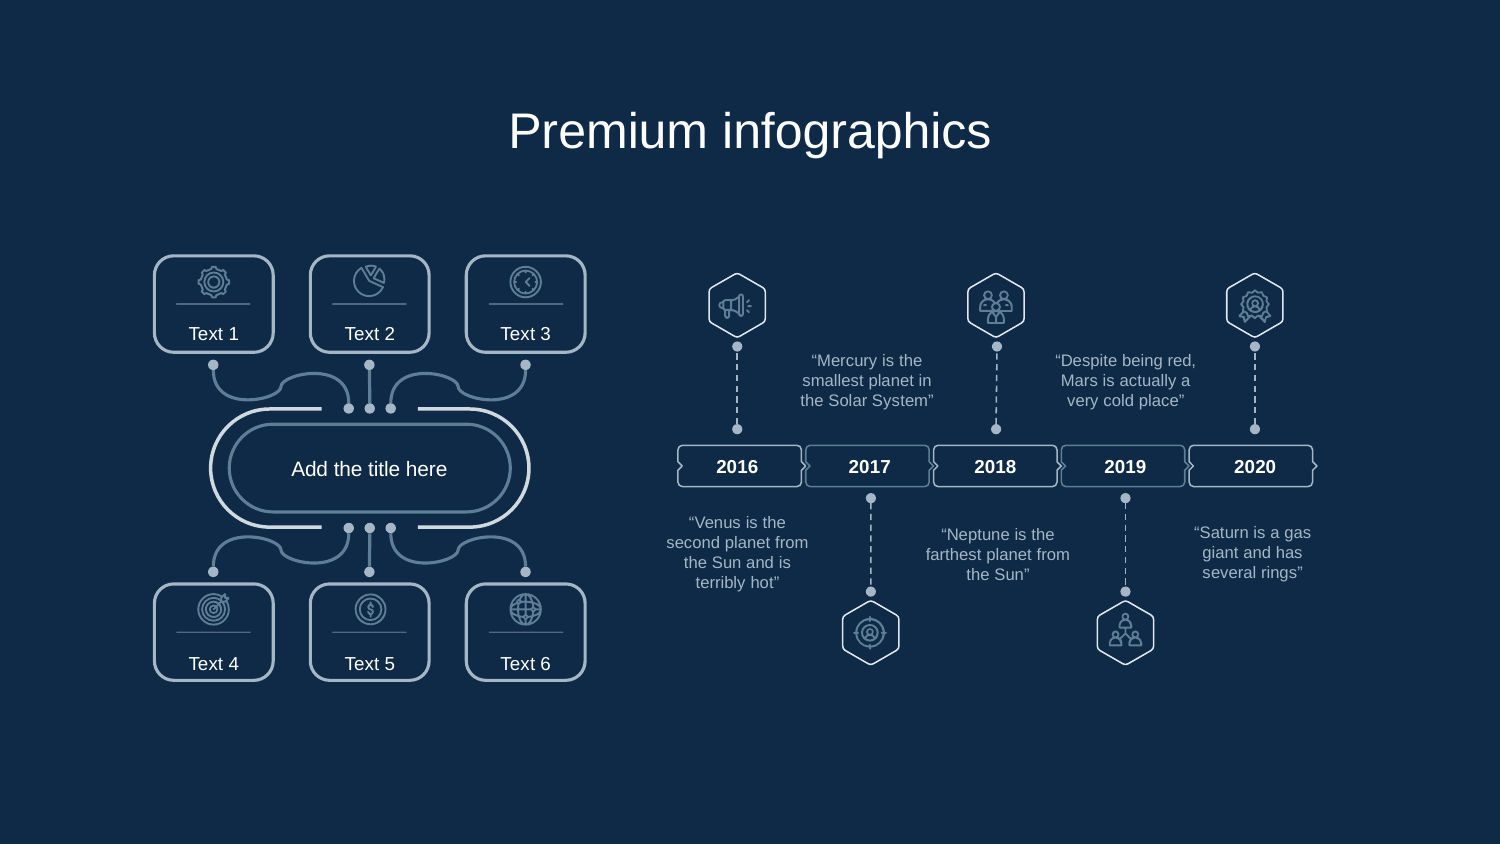

# Premium infographics

Text 2
Text 3
Text 1

Add the title here

Text 4
Text 5
Text 6

“Mercury is the smallest planet in the Solar System”
“Despite being red, Mars is actually a very cold place”

2016
2017
2018
2019
2020

“Venus is the second planet from the Sun and is terribly hot”
“Saturn is a gas giant and has several rings”
“Neptune is the farthest planet from the Sun”